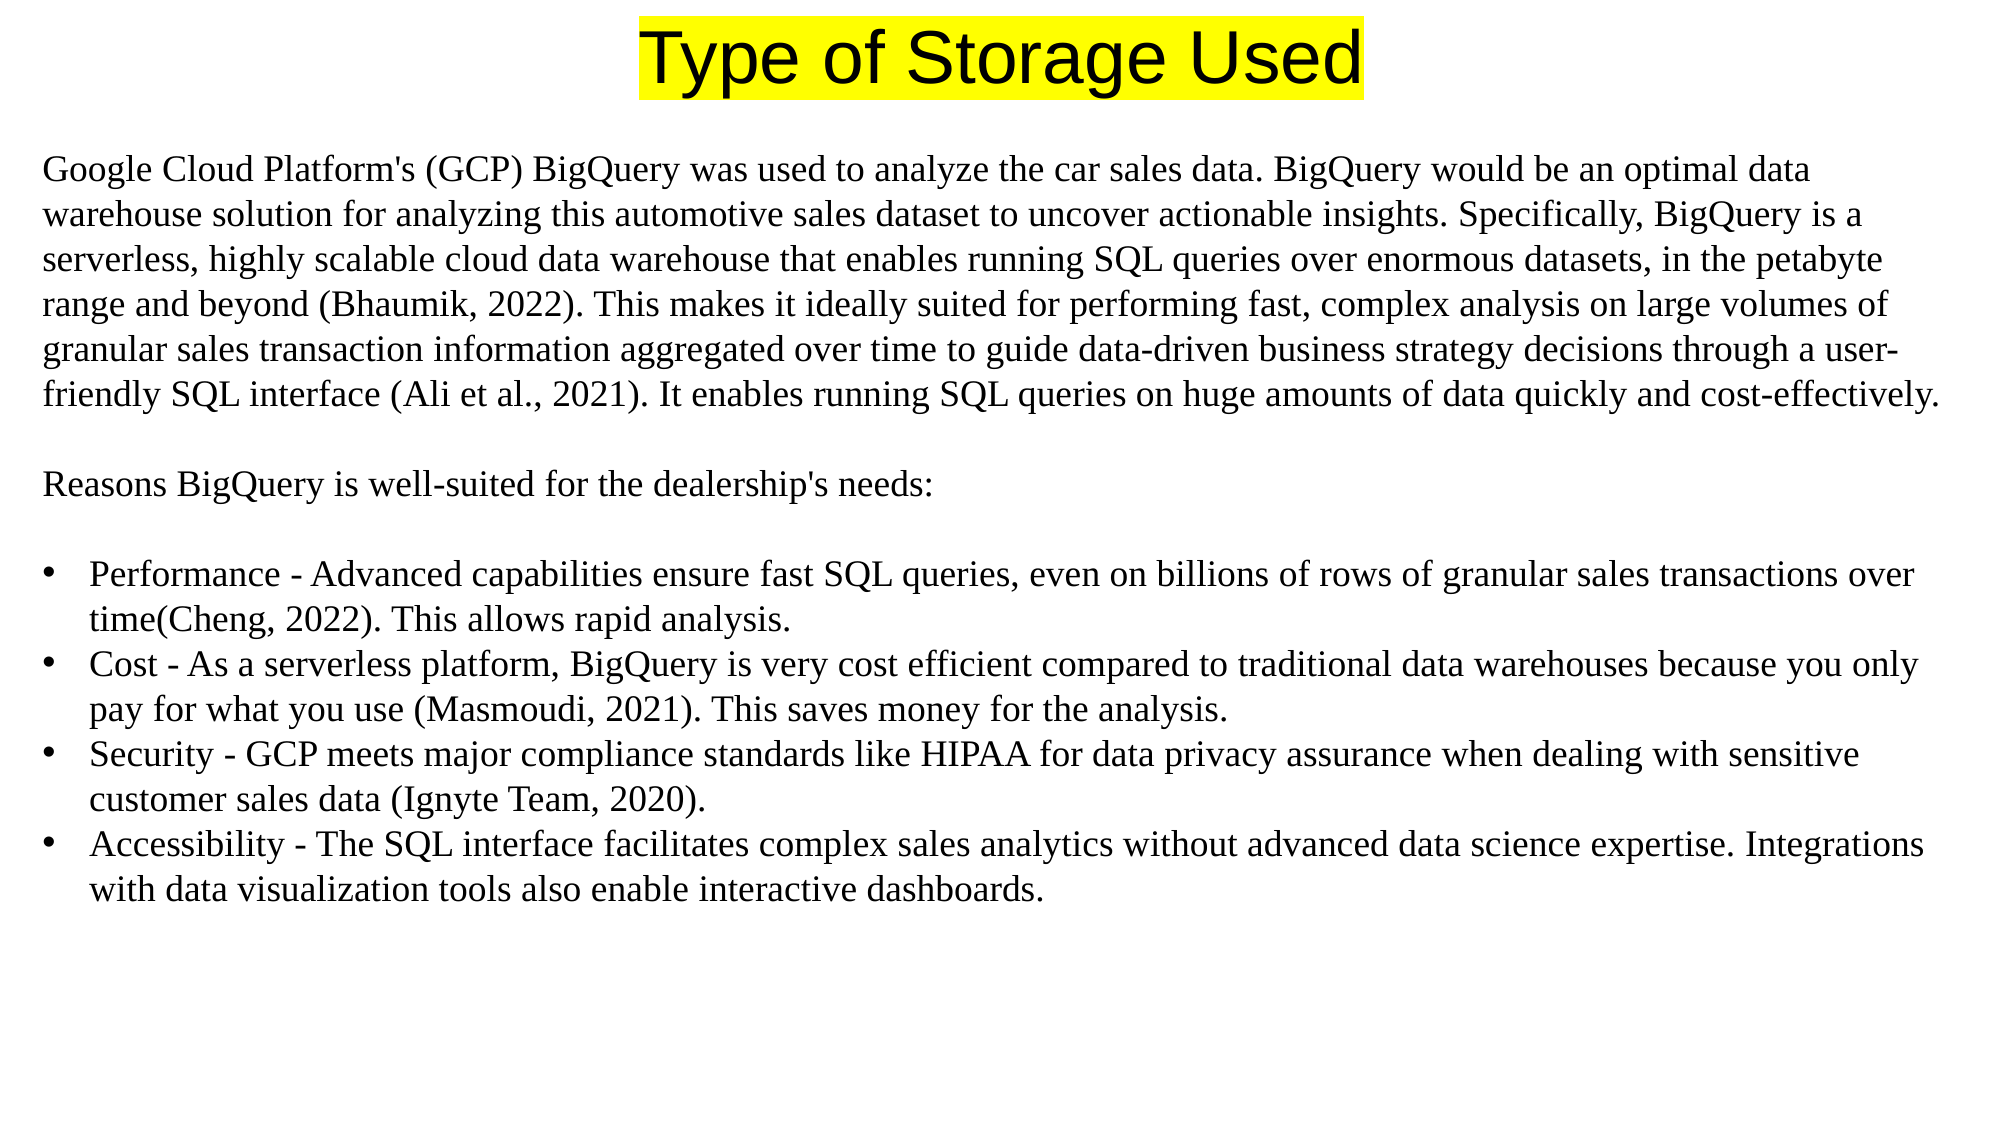

Type of Storage Used

Google Cloud Platform's (GCP) BigQuery was used to analyze the car sales data. BigQuery would be an optimal data warehouse solution for analyzing this automotive sales dataset to uncover actionable insights. Specifically, BigQuery is a serverless, highly scalable cloud data warehouse that enables running SQL queries over enormous datasets, in the petabyte range and beyond (Bhaumik, 2022). This makes it ideally suited for performing fast, complex analysis on large volumes of granular sales transaction information aggregated over time to guide data-driven business strategy decisions through a user-friendly SQL interface (Ali et al., 2021). It enables running SQL queries on huge amounts of data quickly and cost-effectively.

Reasons BigQuery is well-suited for the dealership's needs:

Performance - Advanced capabilities ensure fast SQL queries, even on billions of rows of granular sales transactions over time(Cheng, 2022). This allows rapid analysis.
Cost - As a serverless platform, BigQuery is very cost efficient compared to traditional data warehouses because you only pay for what you use (Masmoudi, 2021). This saves money for the analysis.
Security - GCP meets major compliance standards like HIPAA for data privacy assurance when dealing with sensitive customer sales data (Ignyte Team, 2020).
Accessibility - The SQL interface facilitates complex sales analytics without advanced data science expertise. Integrations with data visualization tools also enable interactive dashboards.